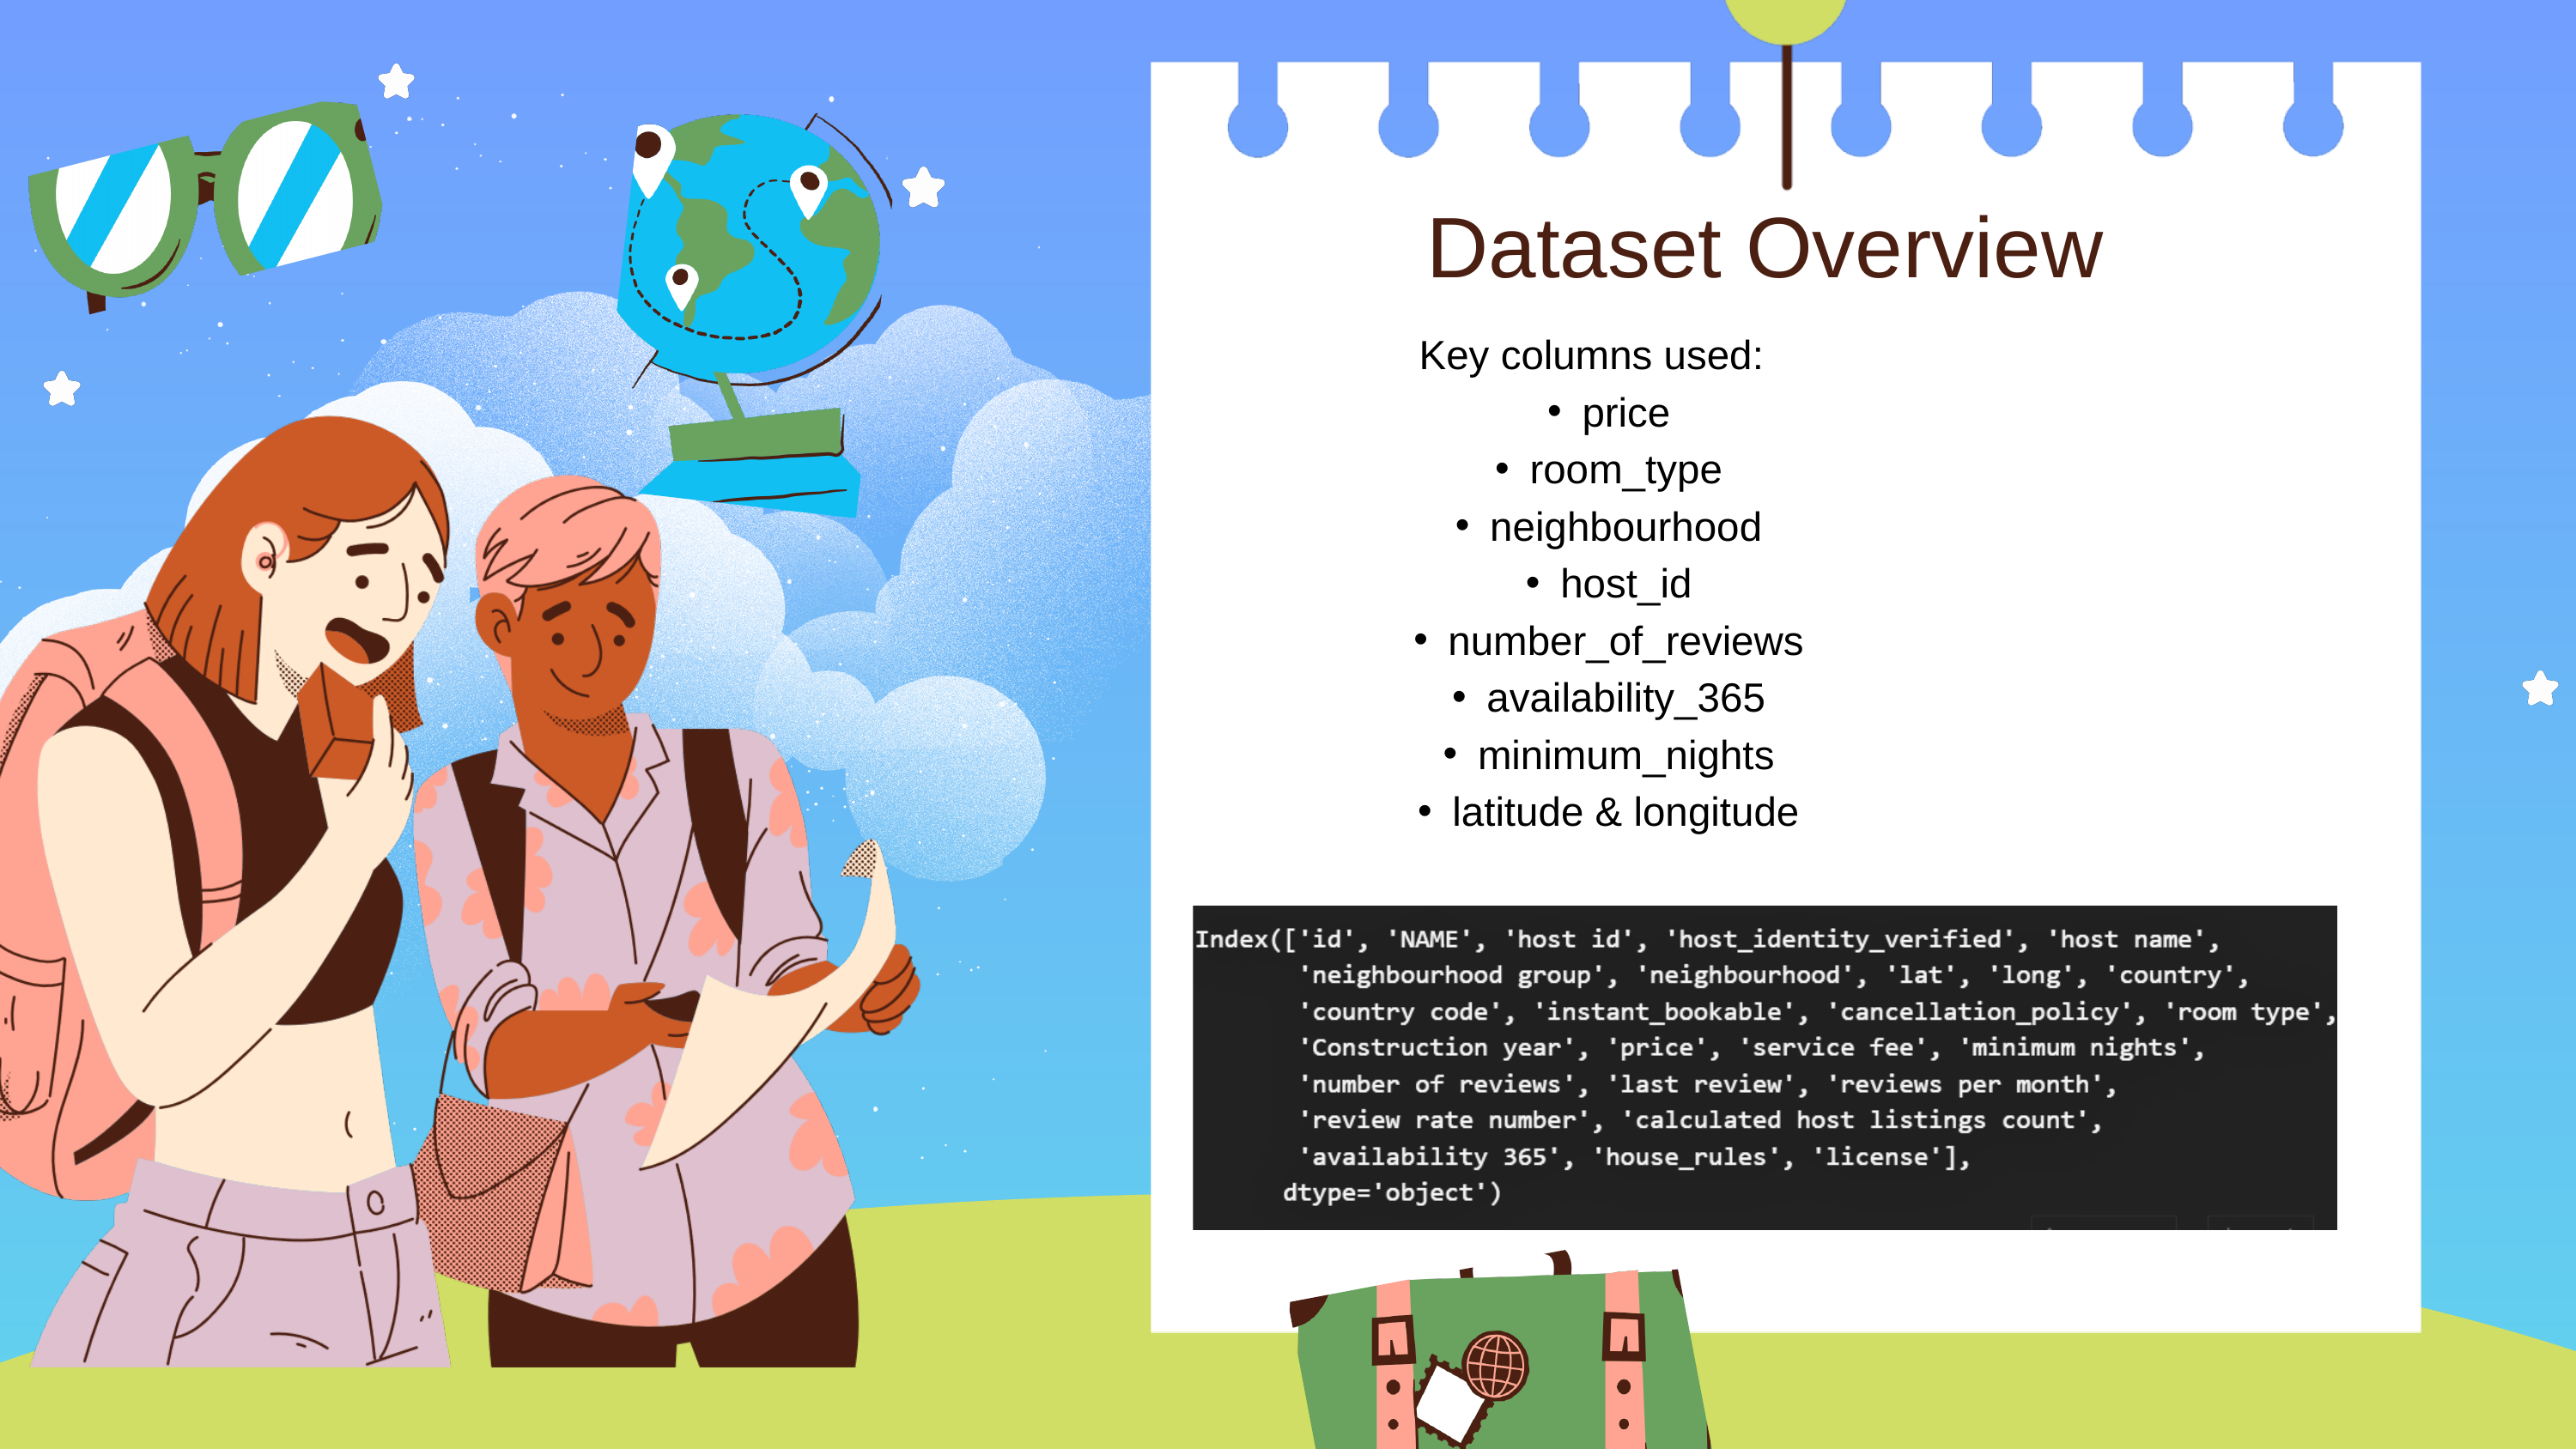

Dataset Overview
Key columns used:
price
room_type
neighbourhood
host_id
number_of_reviews
availability_365
minimum_nights
latitude & longitude